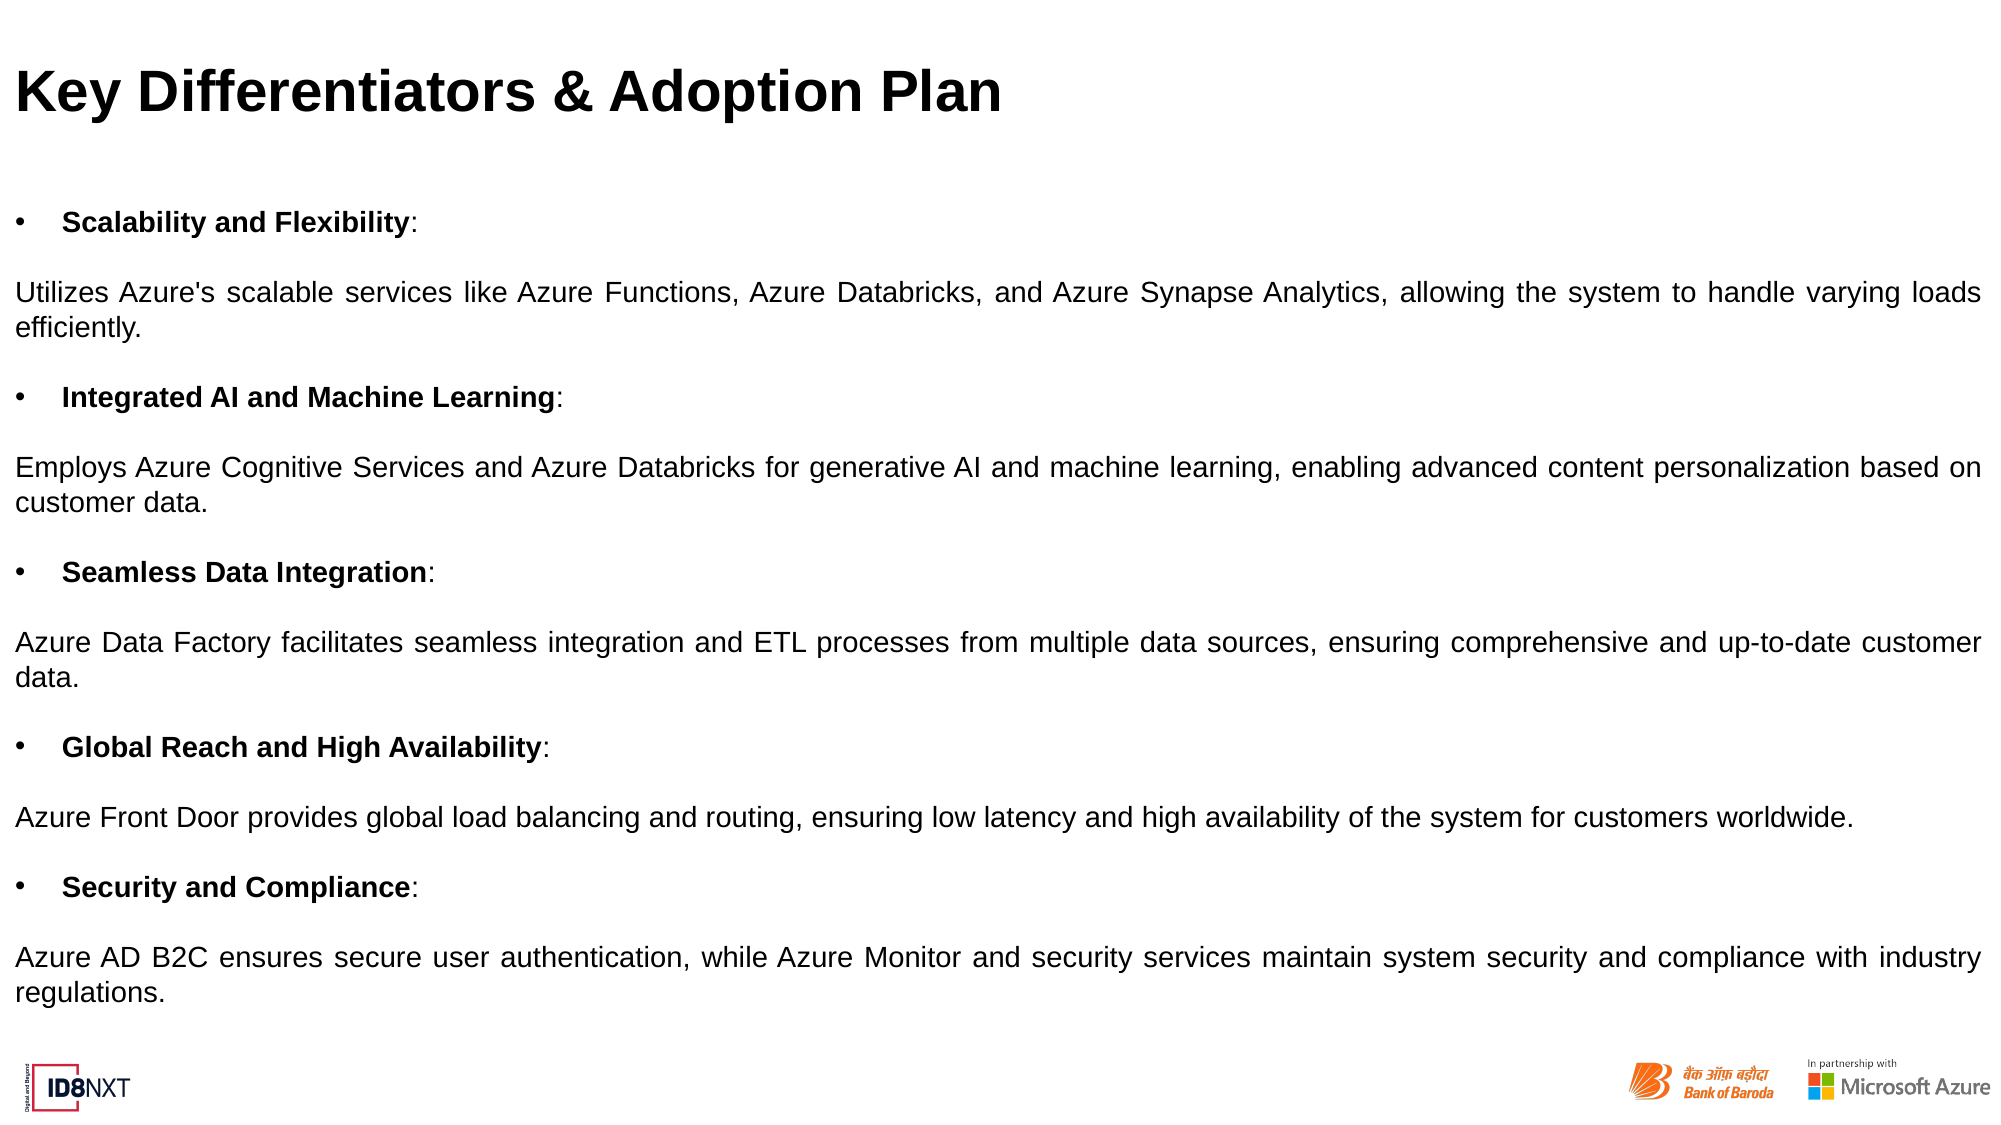

# Key Differentiators & Adoption Plan
Scalability and Flexibility:

Utilizes Azure's scalable services like Azure Functions, Azure Databricks, and Azure Synapse Analytics, allowing the system to handle varying loads efficiently.

Integrated AI and Machine Learning:

Employs Azure Cognitive Services and Azure Databricks for generative AI and machine learning, enabling advanced content personalization based on customer data.

Seamless Data Integration:

Azure Data Factory facilitates seamless integration and ETL processes from multiple data sources, ensuring comprehensive and up-to-date customer data.

Global Reach and High Availability:

Azure Front Door provides global load balancing and routing, ensuring low latency and high availability of the system for customers worldwide.

Security and Compliance:

Azure AD B2C ensures secure user authentication, while Azure Monitor and security services maintain system security and compliance with industry regulations.